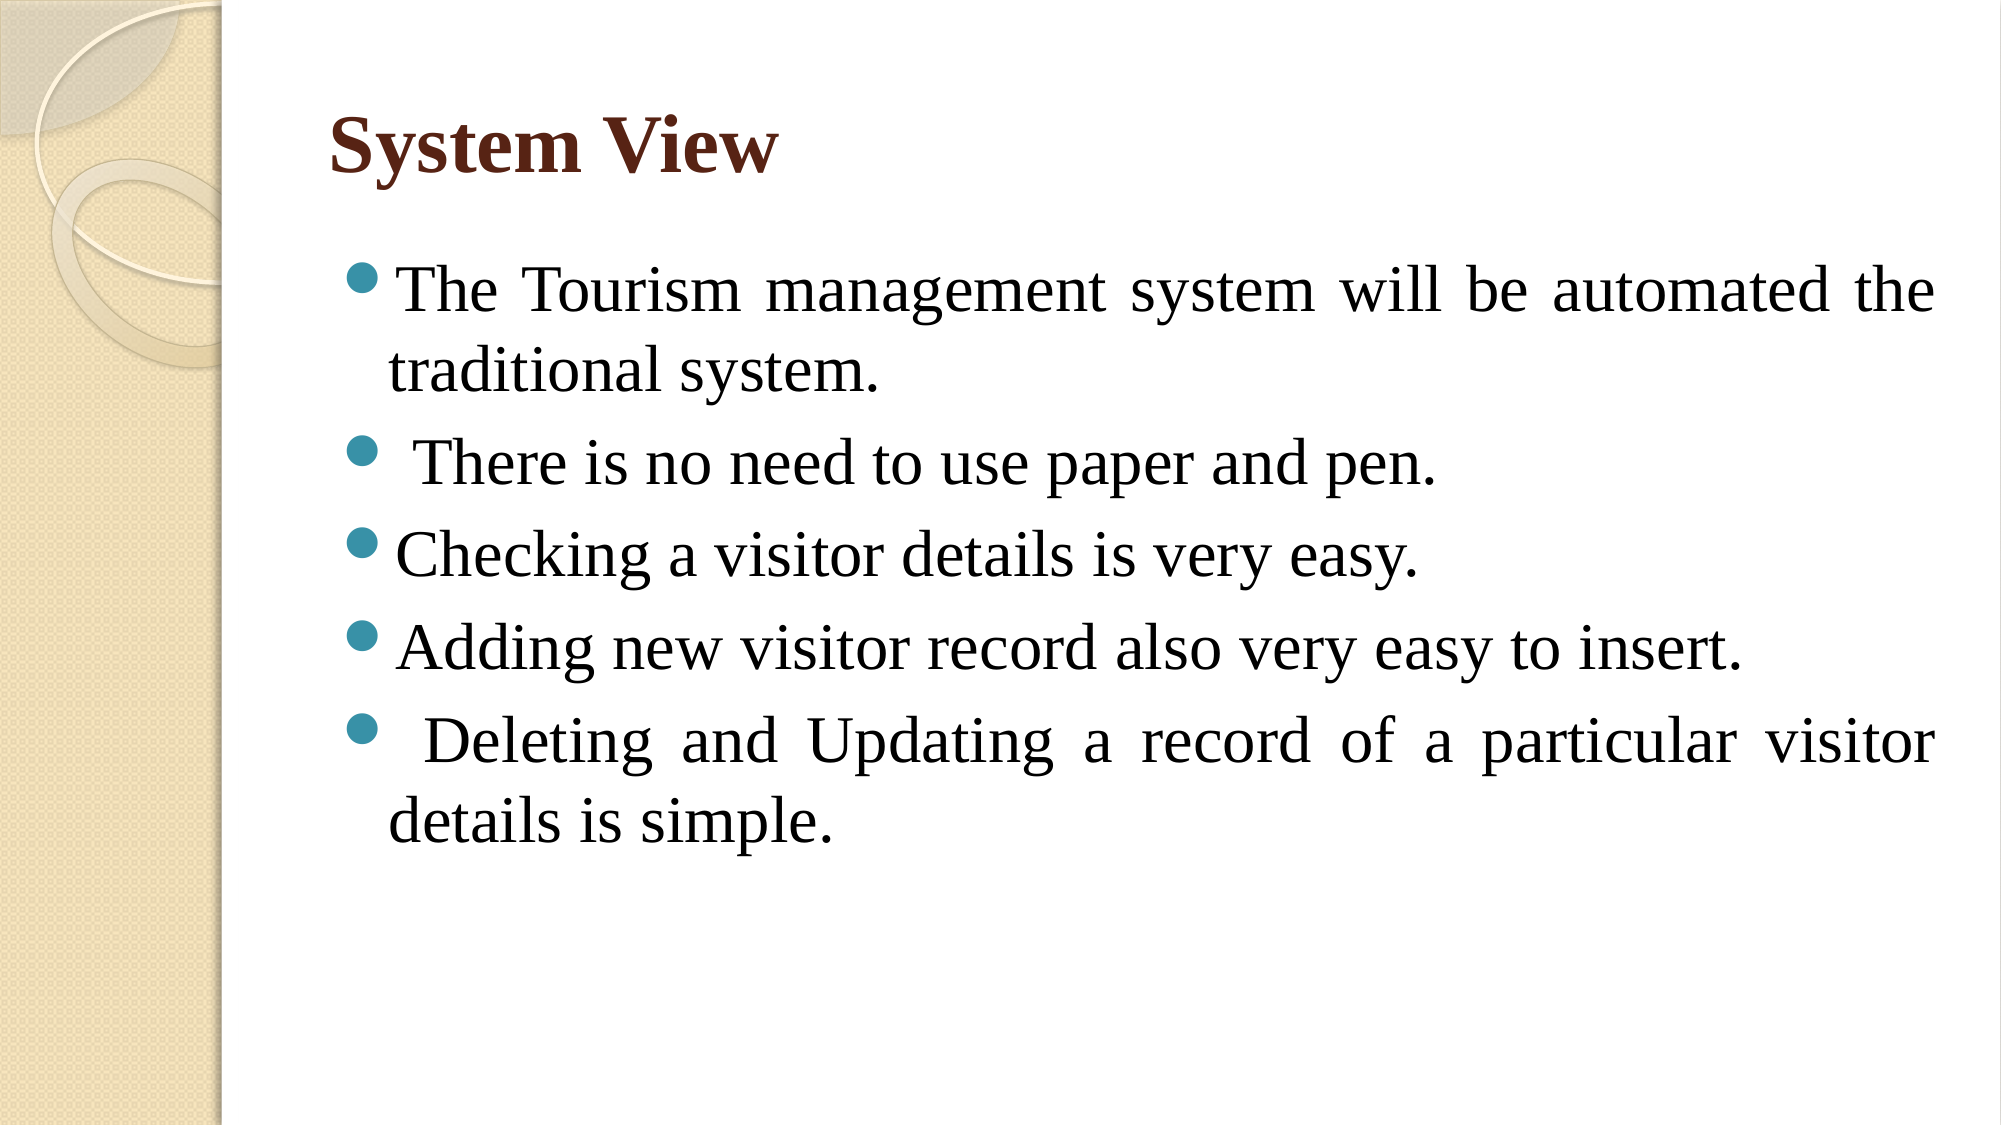

# System View
The Tourism management system will be automated the traditional system.
 There is no need to use paper and pen.
Checking a visitor details is very easy.
Adding new visitor record also very easy to insert.
 Deleting and Updating a record of a particular visitor details is simple.